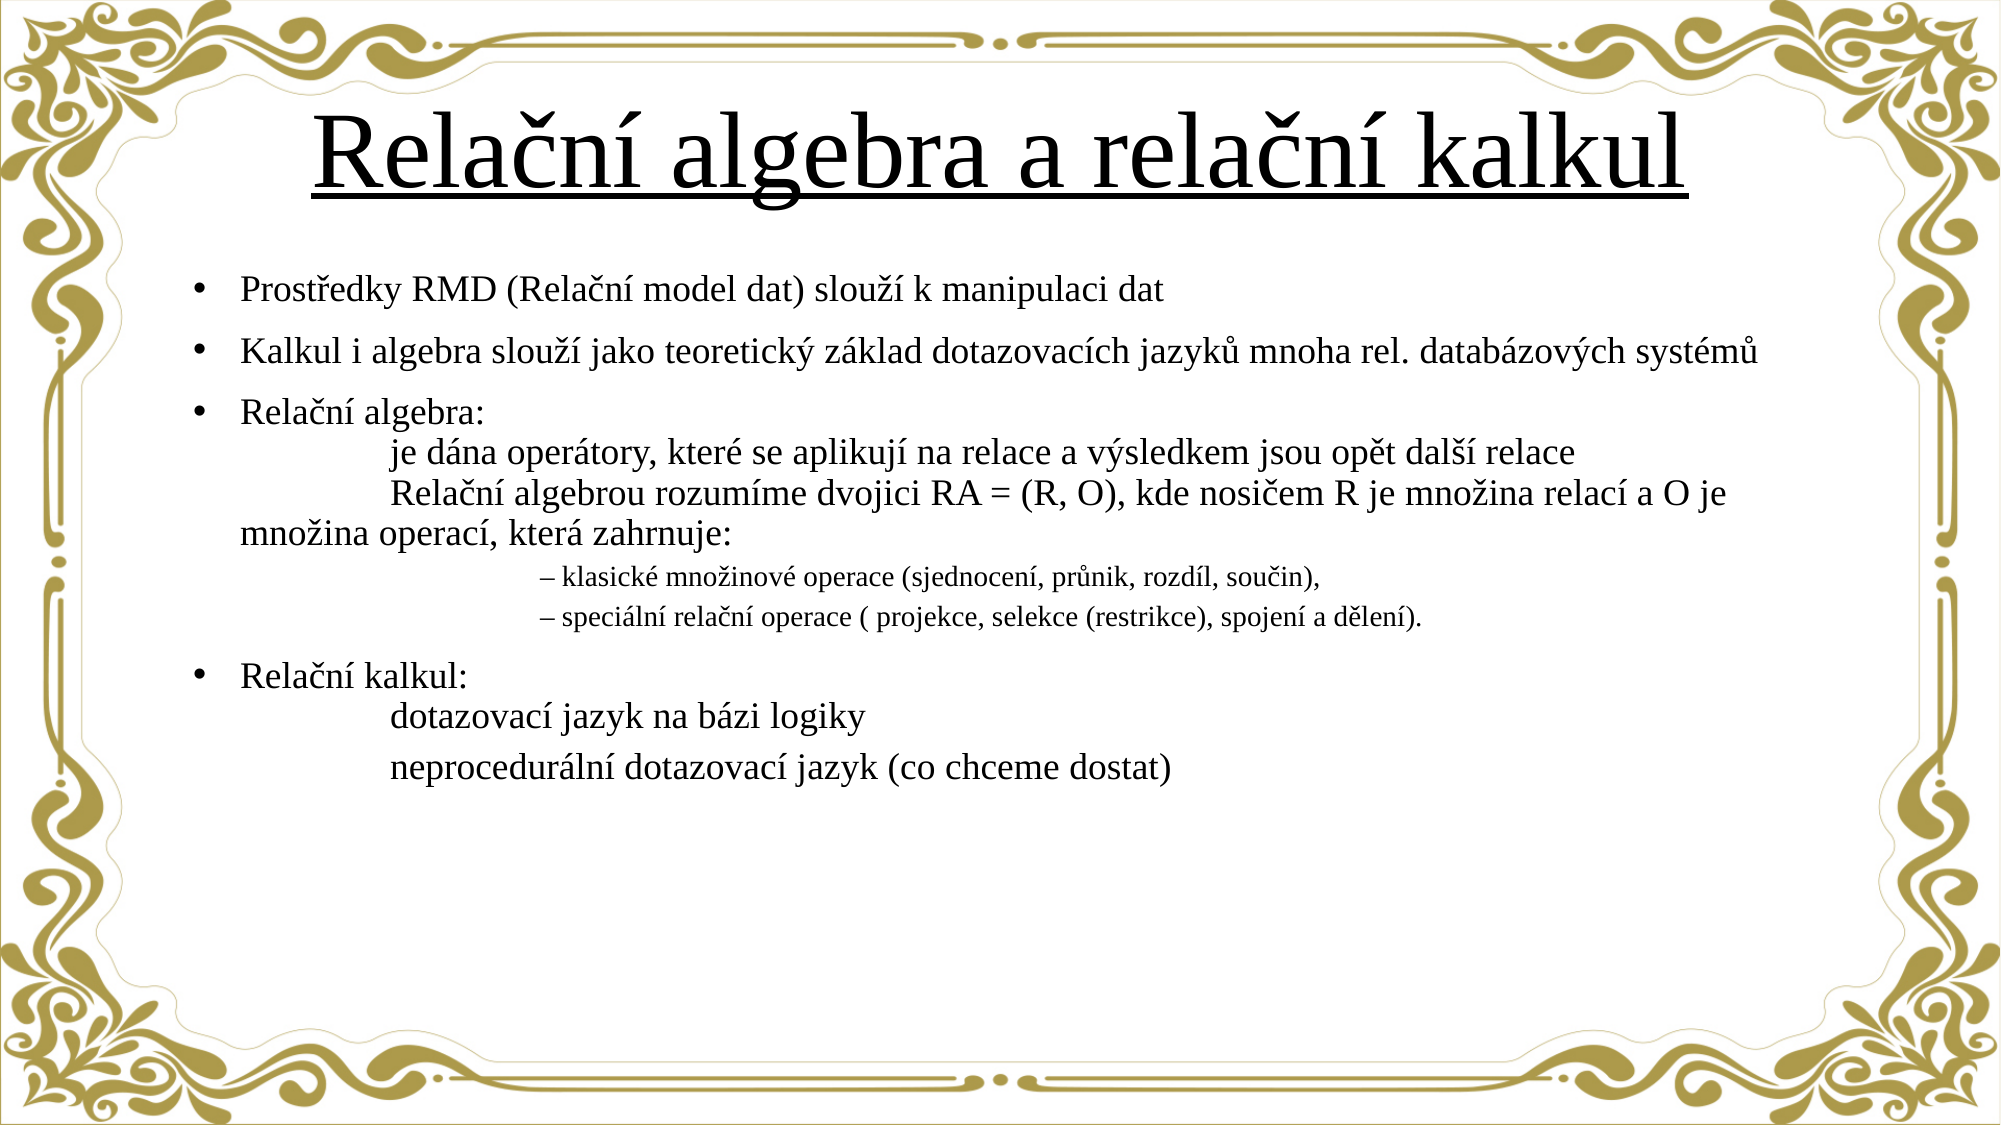

# Relační algebra a relační kalkul
Prostředky RMD (Relační model dat) slouží k manipulaci dat
Kalkul i algebra slouží jako teoretický základ dotazovacích jazyků mnoha rel. databázových systémů
Relační algebra:
	je dána operátory, které se aplikují na relace a výsledkem jsou opět další relace
	Relační algebrou rozumíme dvojici RA = (R, O), kde nosičem R je množina relací a O je množina operací, která zahrnuje:
		– klasické množinové operace (sjednocení, průnik, rozdíl, součin),
		– speciální relační operace ( projekce, selekce (restrikce), spojení a dělení).
Relační kalkul:
	dotazovací jazyk na bázi logiky
	neprocedurální dotazovací jazyk (co chceme dostat)